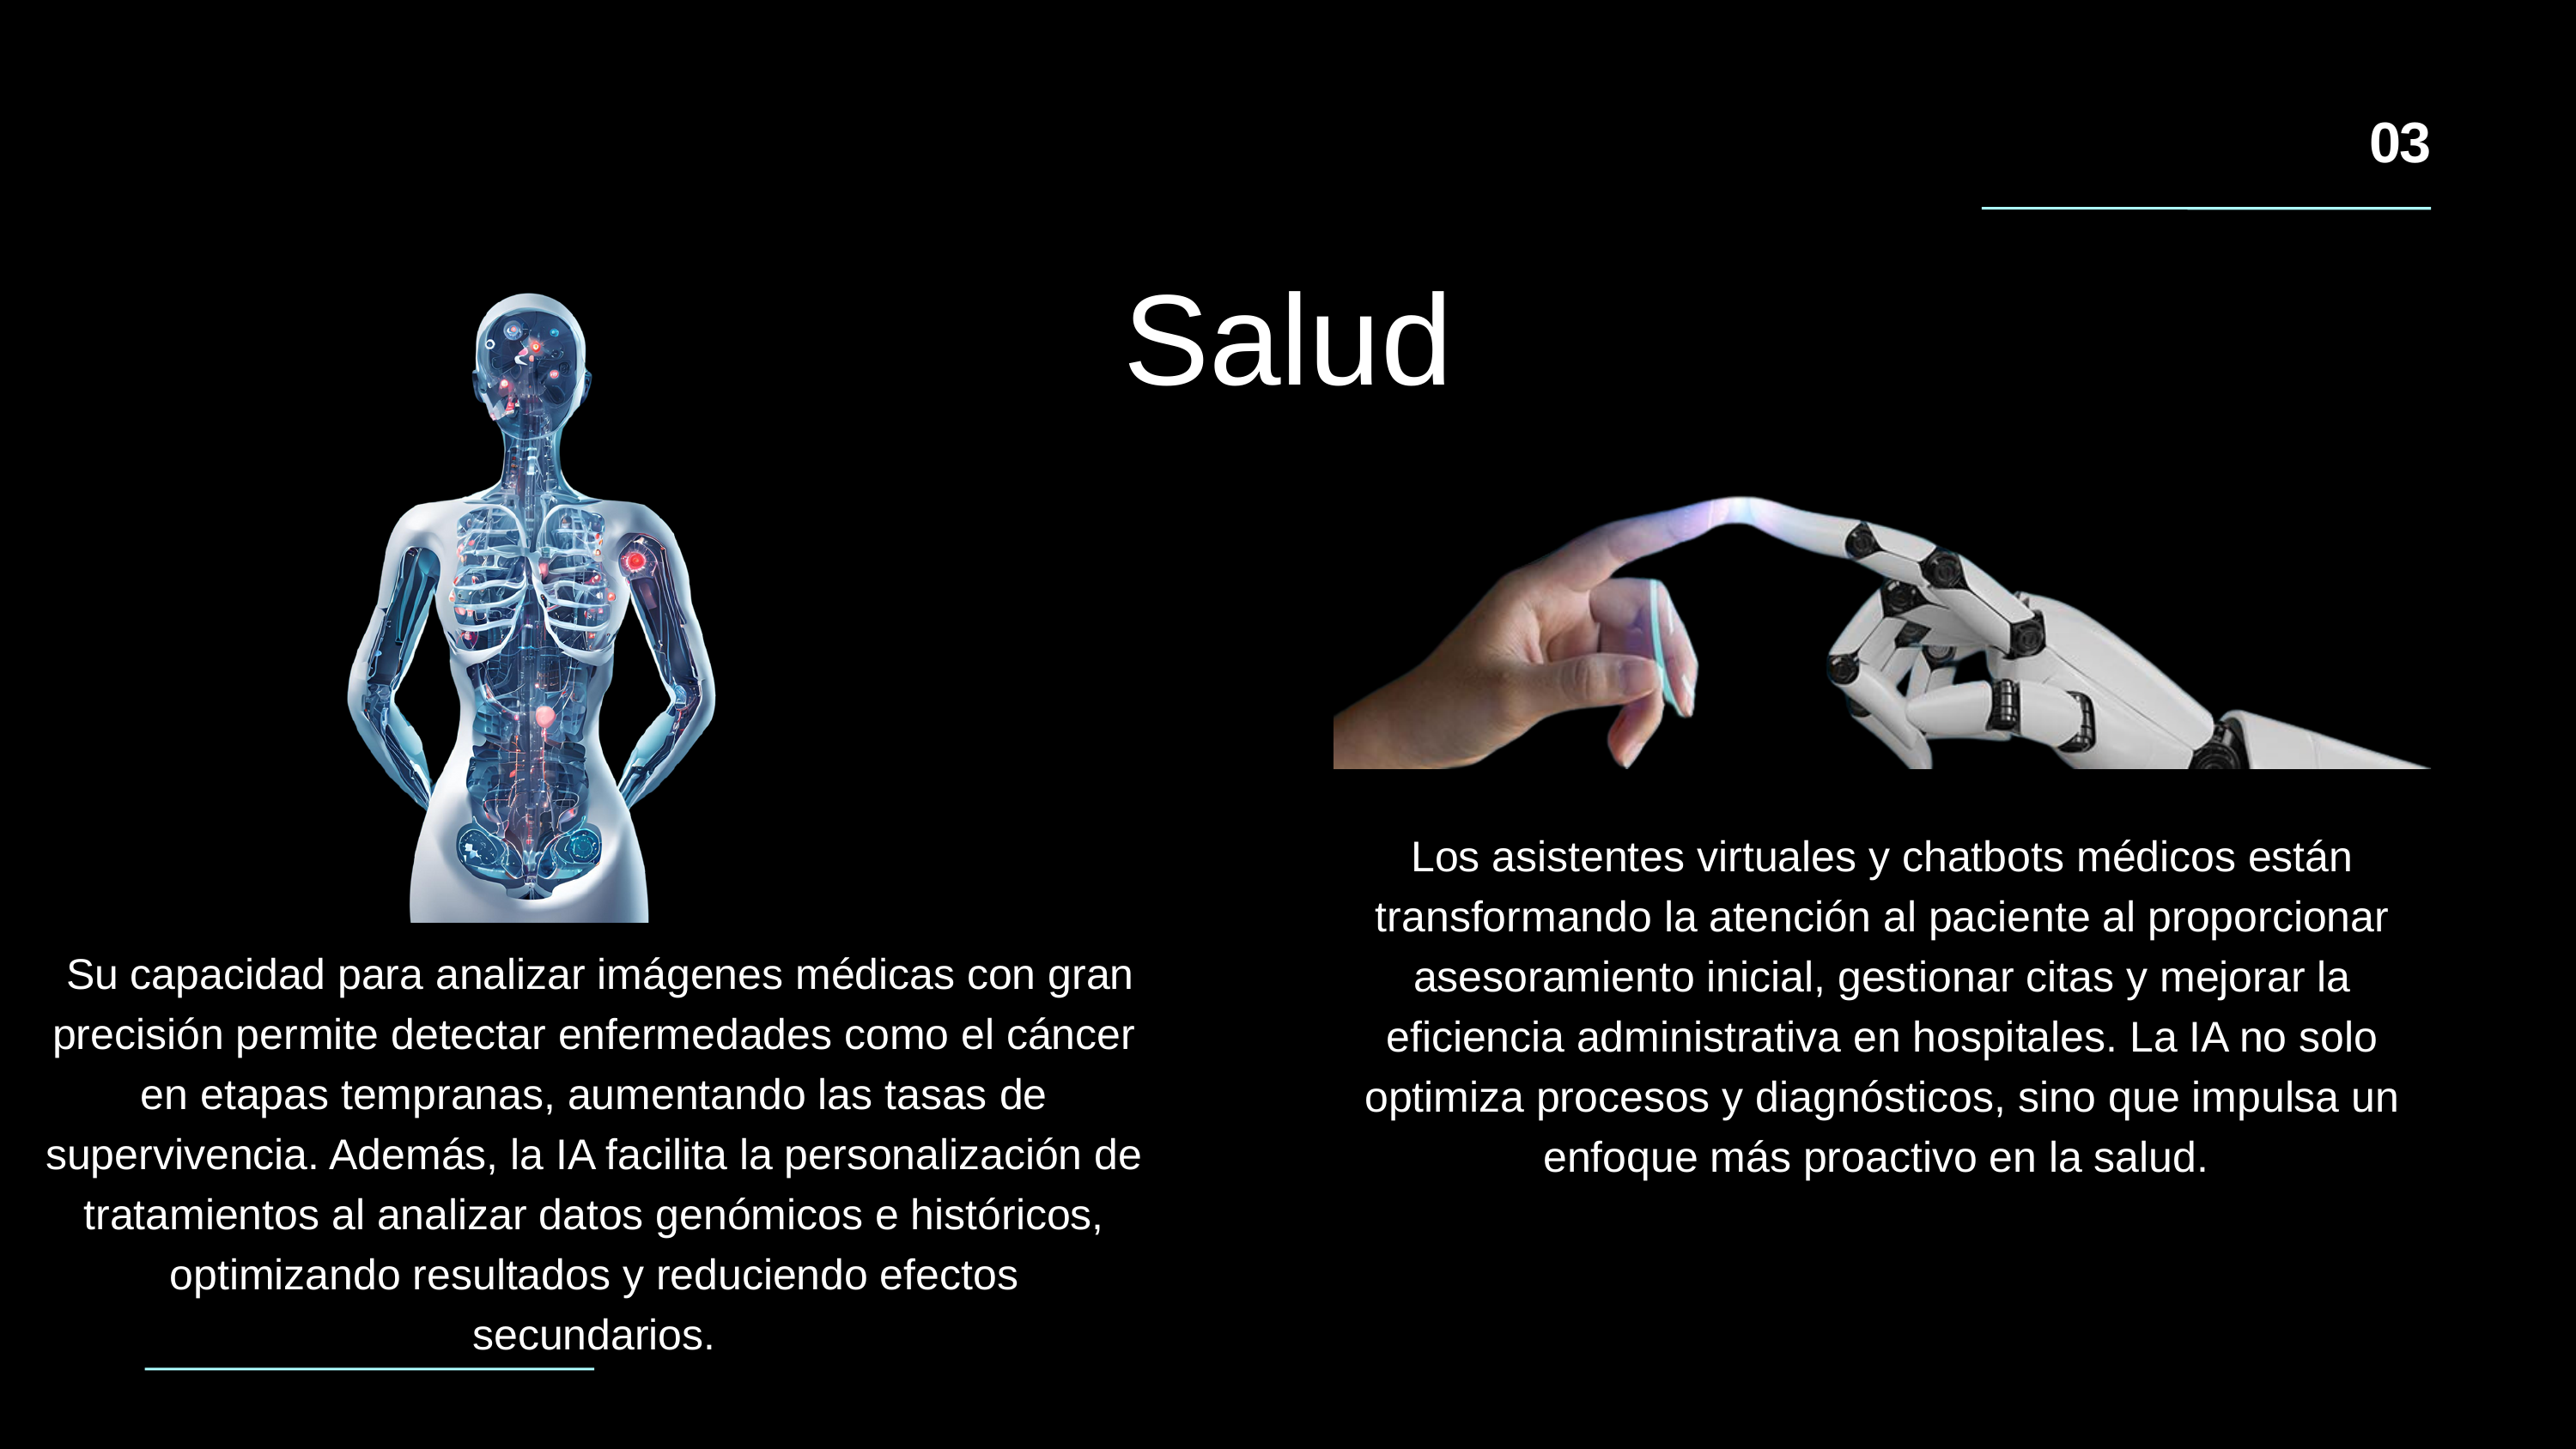

03

Salud

Los asistentes virtuales y chatbots médicos están transformando la atención al paciente al proporcionar asesoramiento inicial, gestionar citas y mejorar la eficiencia administrativa en hospitales. La IA no solo optimiza procesos y diagnósticos, sino que impulsa un enfoque más proactivo en la salud.
 Su capacidad para analizar imágenes médicas con gran precisión permite detectar enfermedades como el cáncer en etapas tempranas, aumentando las tasas de supervivencia. Además, la IA facilita la personalización de tratamientos al analizar datos genómicos e históricos, optimizando resultados y reduciendo efectos secundarios.